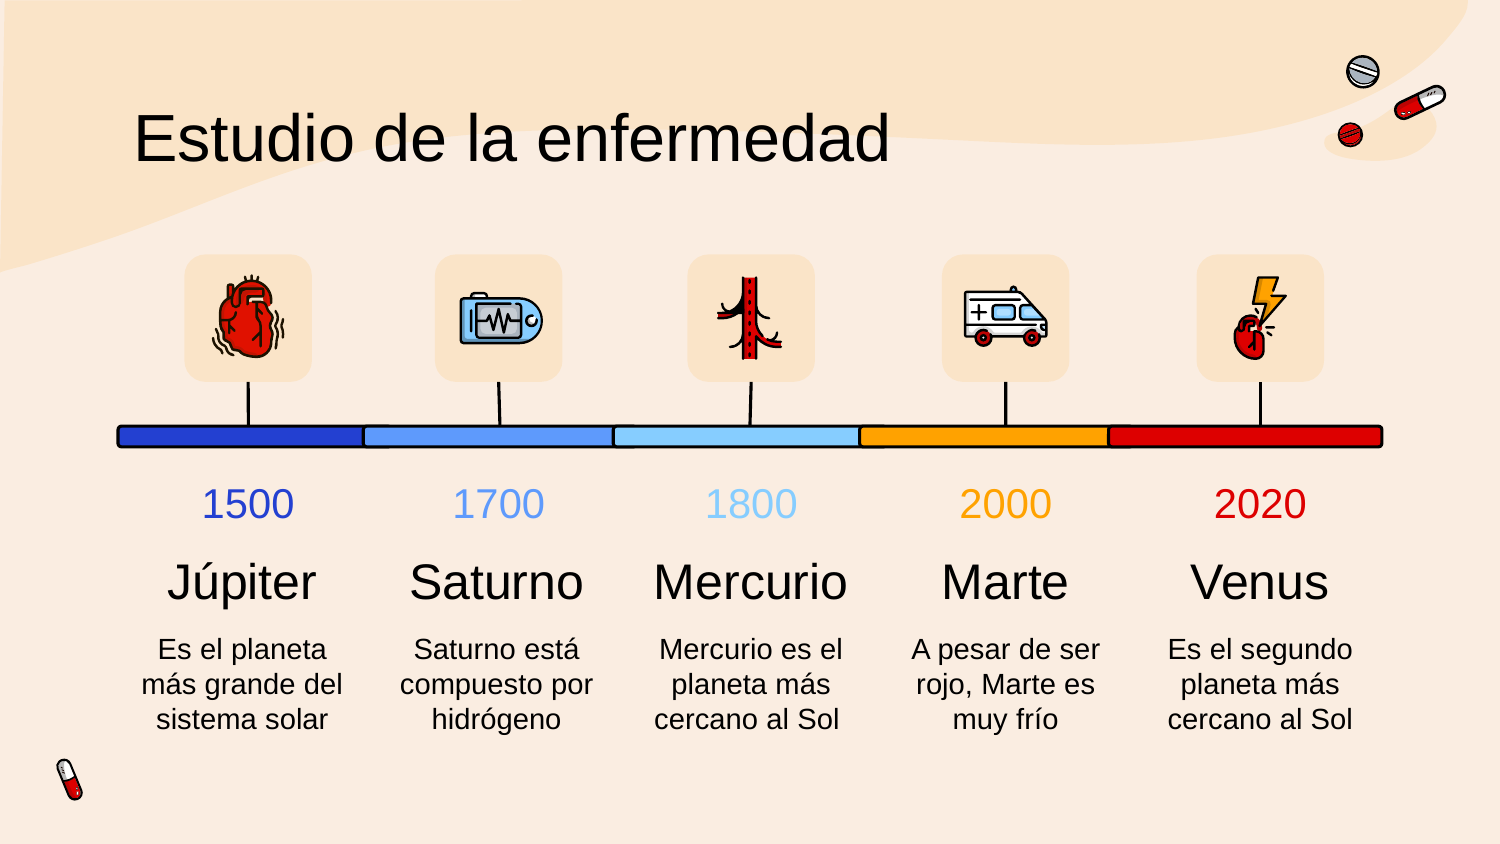

# Estudio de la enfermedad

1800
2020
1500
1700
2000
Venus
Júpiter
Saturno
Mercurio
Marte
Es el segundo planeta más cercano al Sol
Es el planeta más grande del sistema solar
Saturno está compuesto por hidrógeno
Mercurio es el planeta más cercano al Sol
A pesar de ser rojo, Marte es muy frío